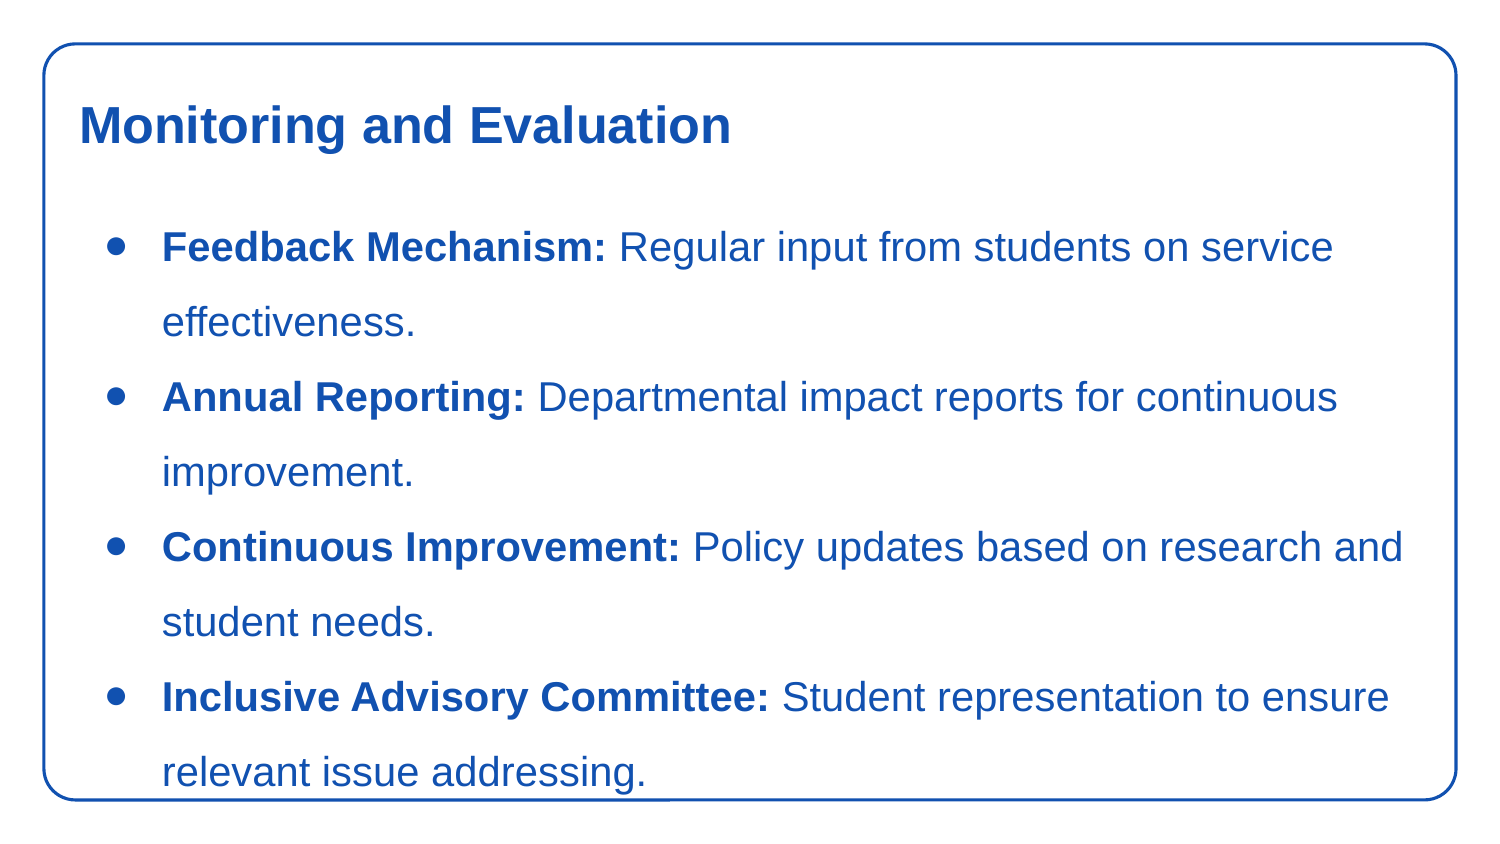

# Monitoring and Evaluation
Feedback Mechanism: Regular input from students on service effectiveness.
Annual Reporting: Departmental impact reports for continuous improvement.
Continuous Improvement: Policy updates based on research and student needs.
Inclusive Advisory Committee: Student representation to ensure relevant issue addressing.